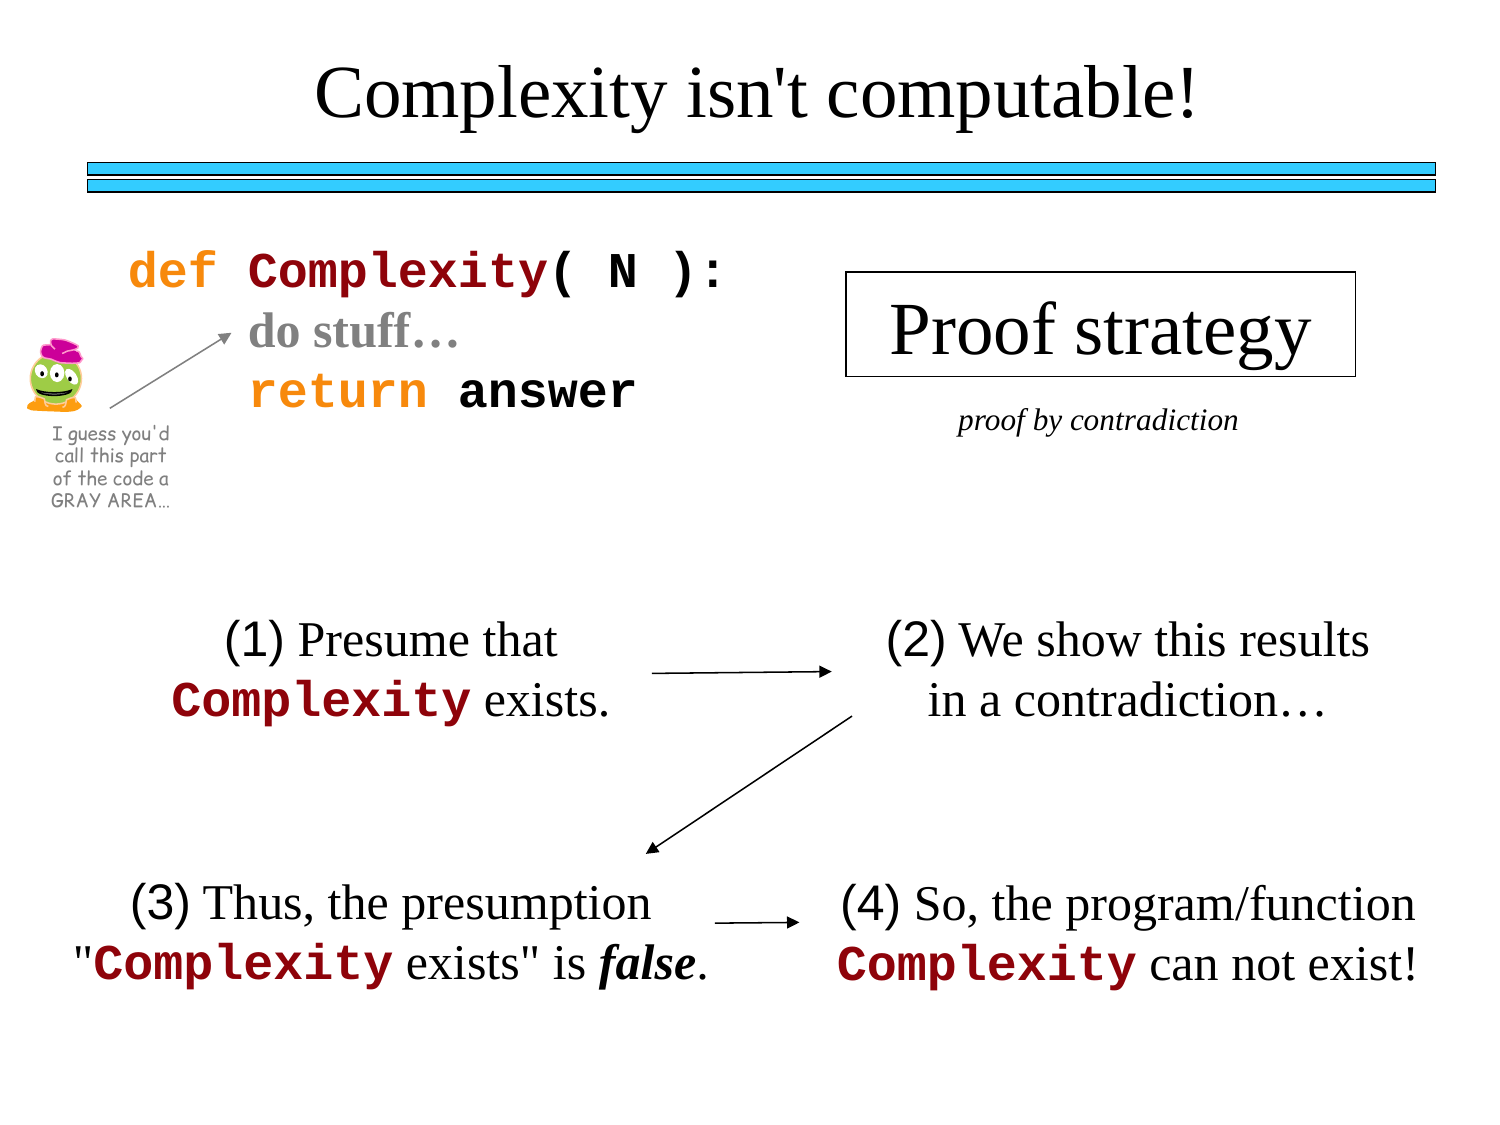

Complexity isn't computable!

def Complexity( N ):
    do stuff…
    return answer
Proof strategy

proof by contradiction
I guess you'd call this part of the code a GRAY AREA…
(1) Presume that Complexity exists.
(2) We show this results in a contradiction…

(3) Thus, the presumption "Complexity exists" is false.
(4) So, the program/function Complexity can not exist!